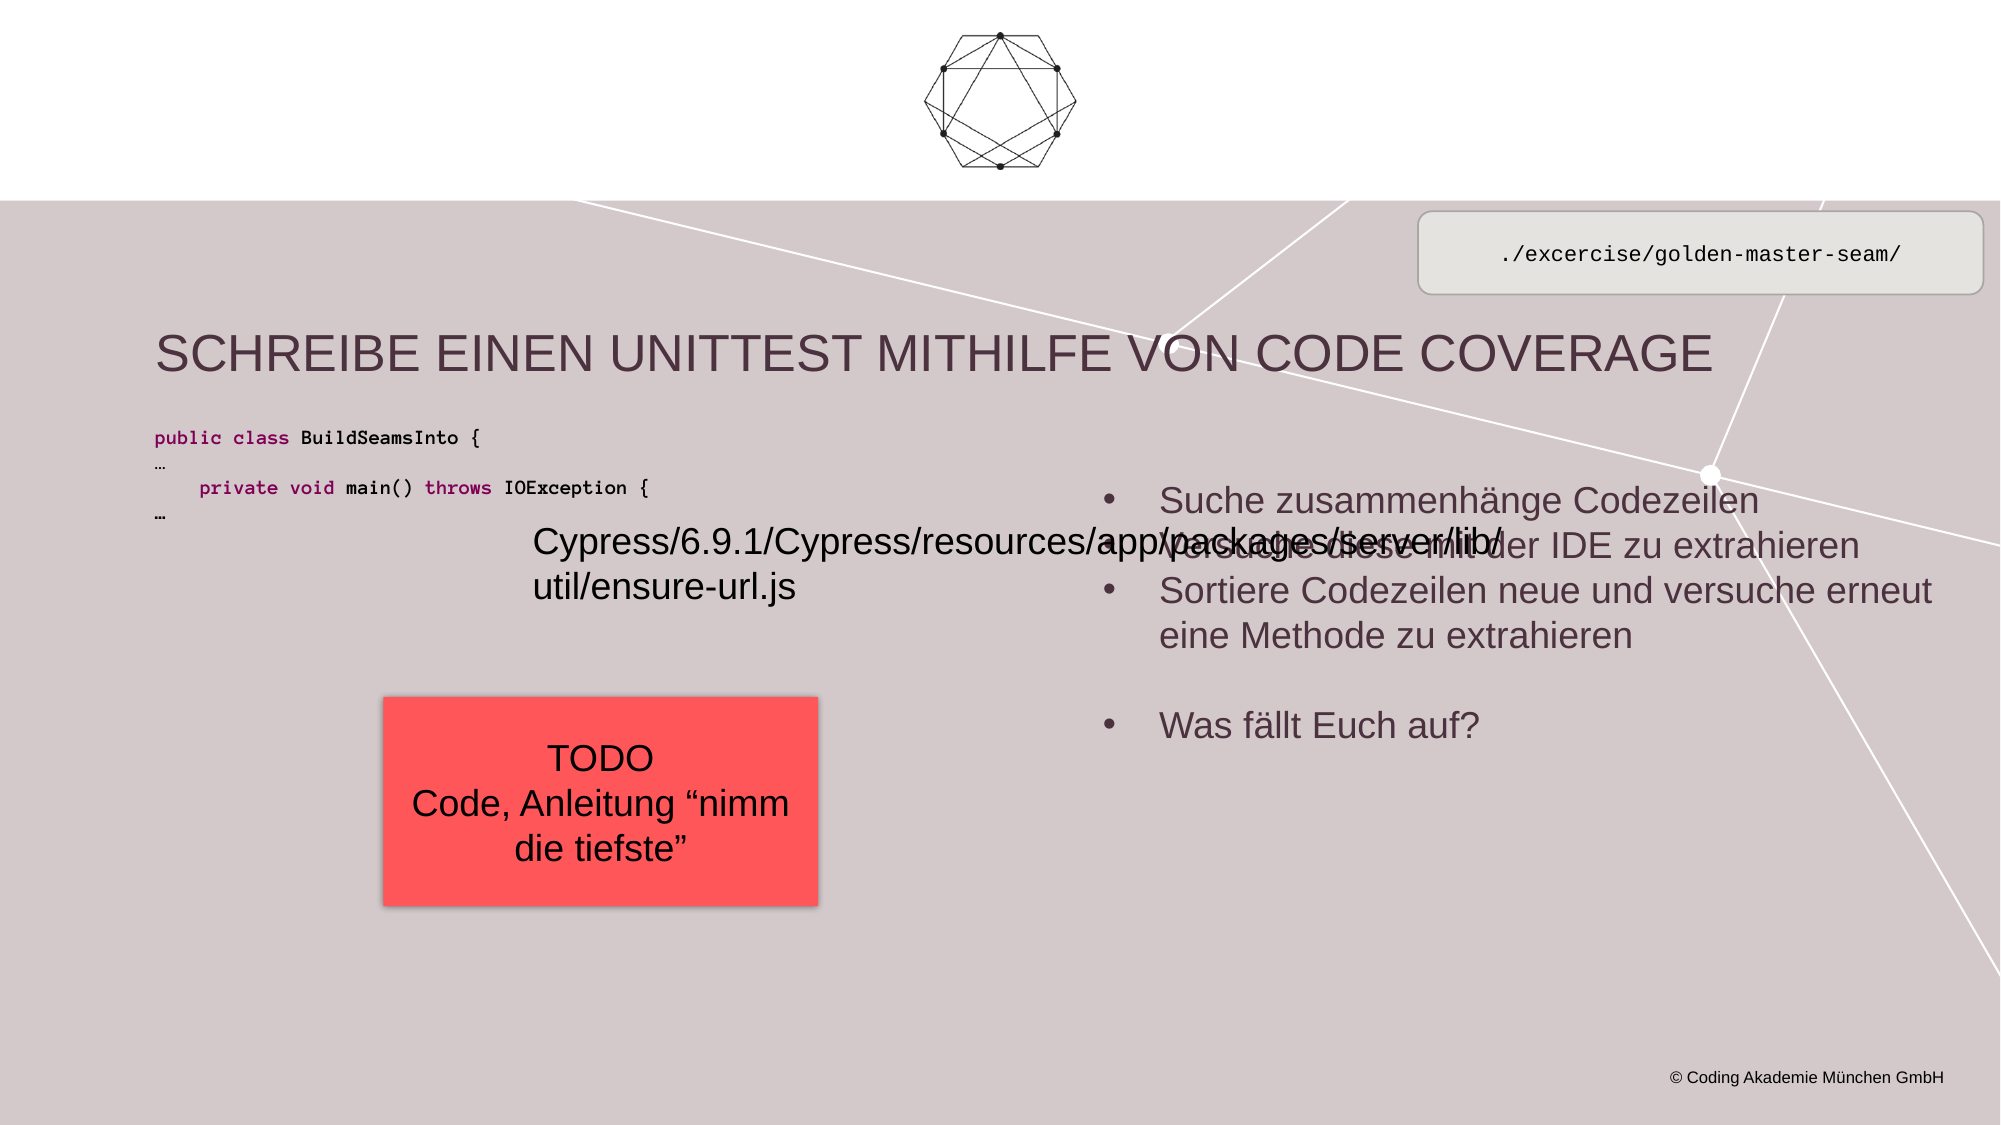

./excercise/golden-master-seam/
# Schreibe einen Unittest mithilfe von Code Coverage
public class BuildSeamsInto {
…
    private void main() throws IOException {
…
Suche zusammenhänge Codezeilen
Versuche diese mit der IDE zu extrahieren
Sortiere Codezeilen neue und versuche erneut eine Methode zu extrahieren

Was fällt Euch auf?
Cypress/6.9.1/Cypress/resources/app/packages/server/lib/util/ensure-url.js
TODO
Code, Anleitung “nimm die tiefste”
© Coding Akademie München GmbH